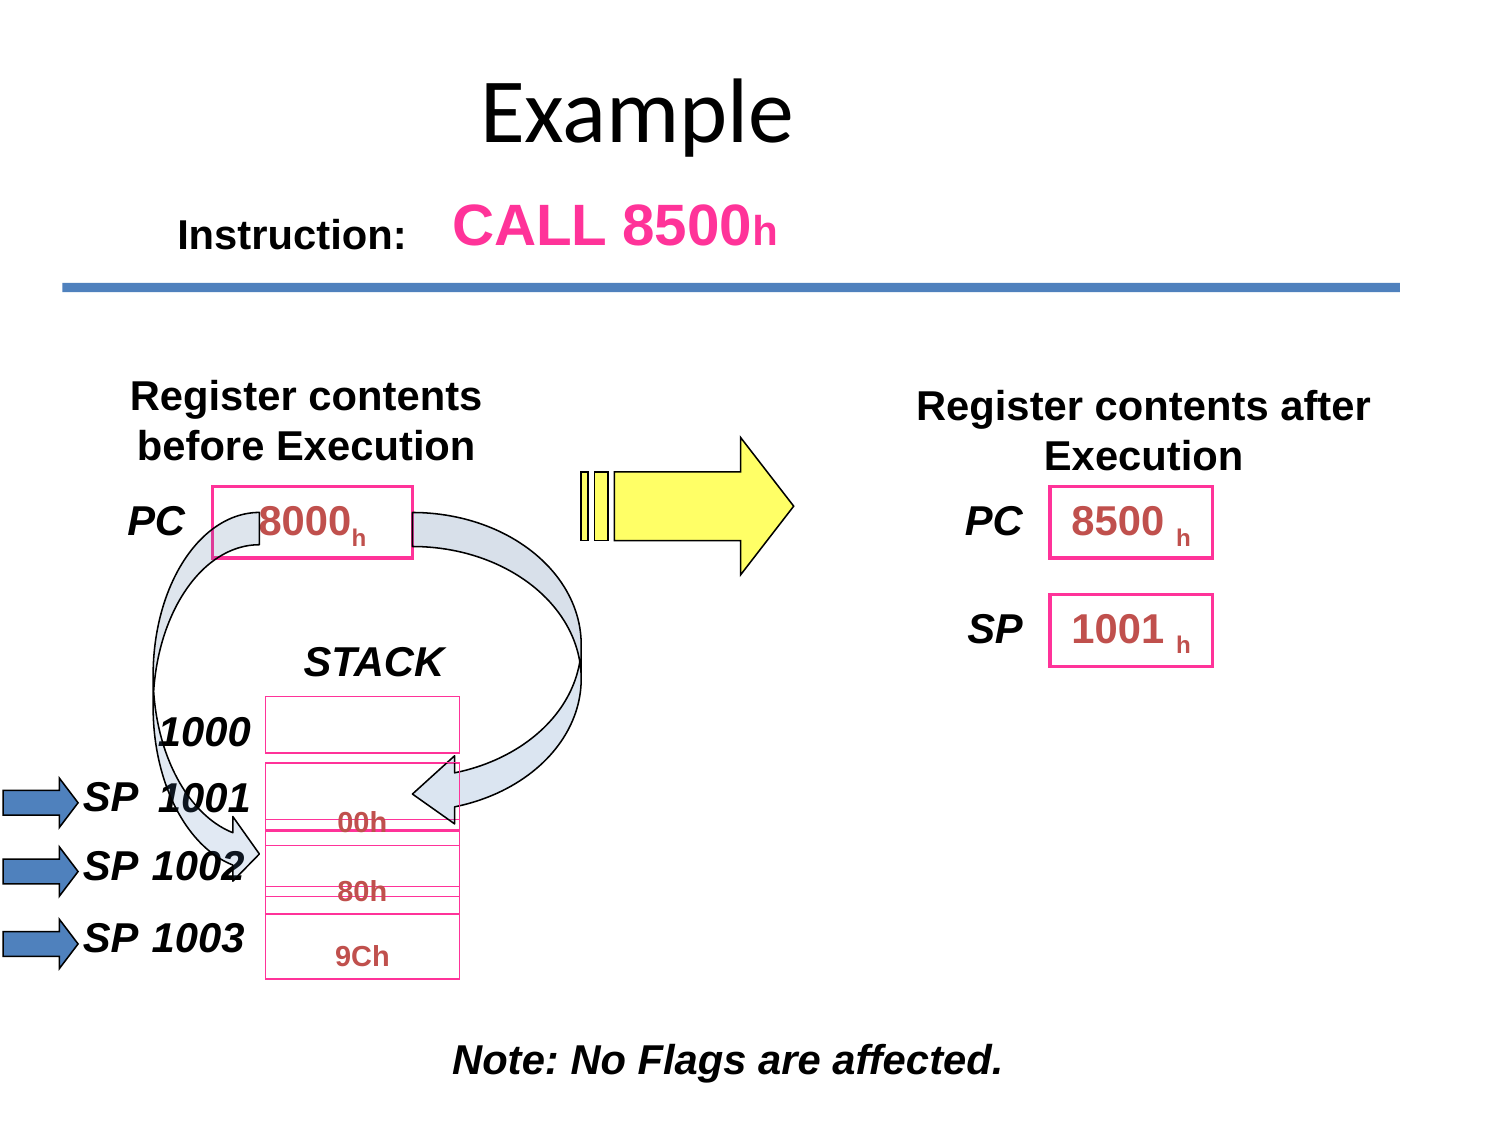

Example
CALL 8500h
Instruction:

Register contents before Execution
PC
8000h
STACK

1000
1001

1002
9Ch
1003
Register contents after Execution
PC
8500 h
SP
1001 h

SP

00h
SP

80h
SP

Note: No Flags are affected.